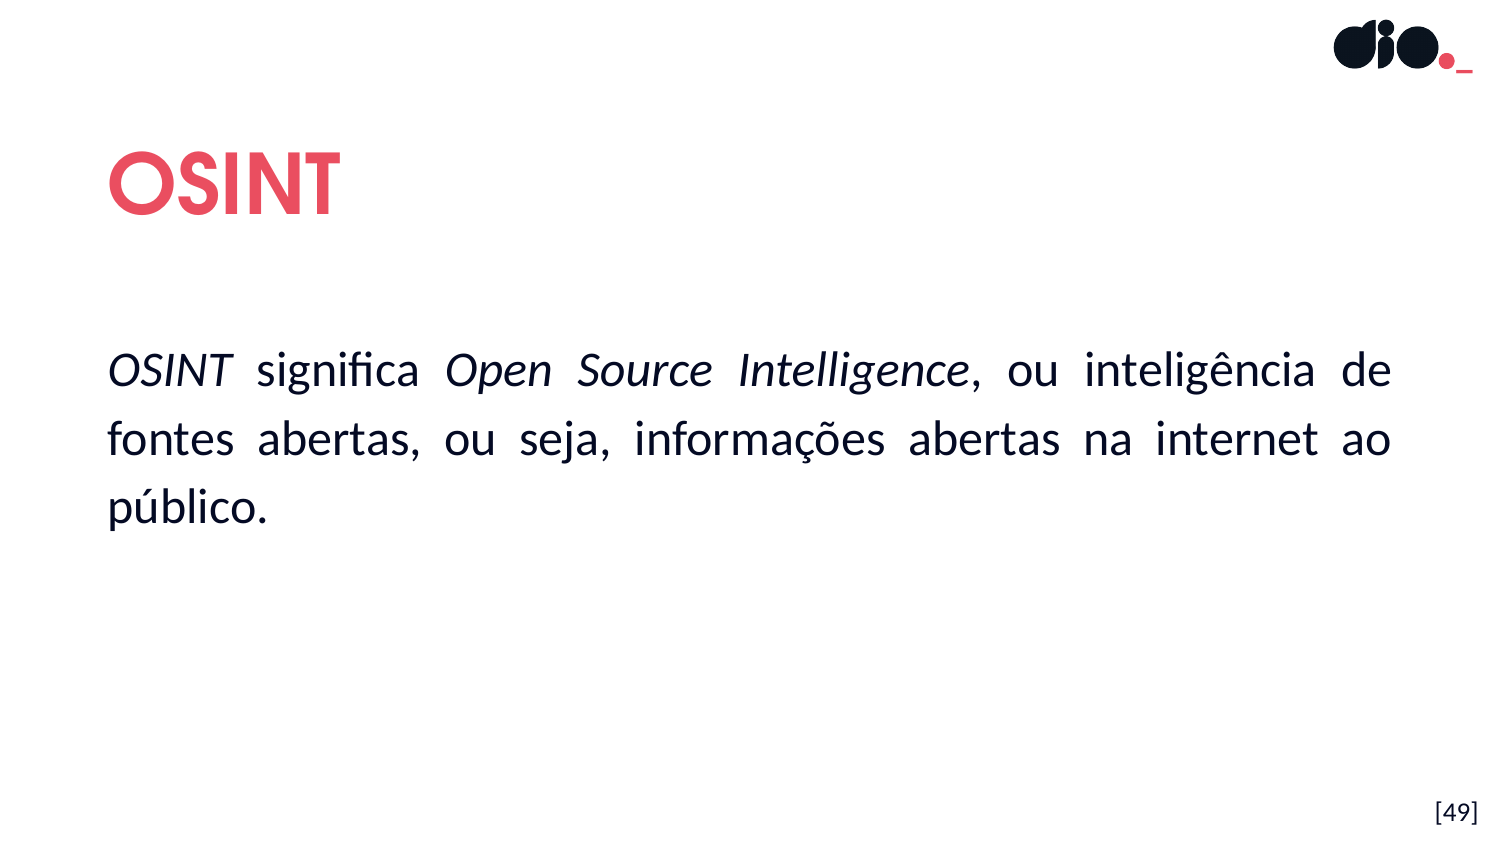

OSINT
OSINT significa Open Source Intelligence, ou inteligência de fontes abertas, ou seja, informações abertas na internet ao público.
[49]